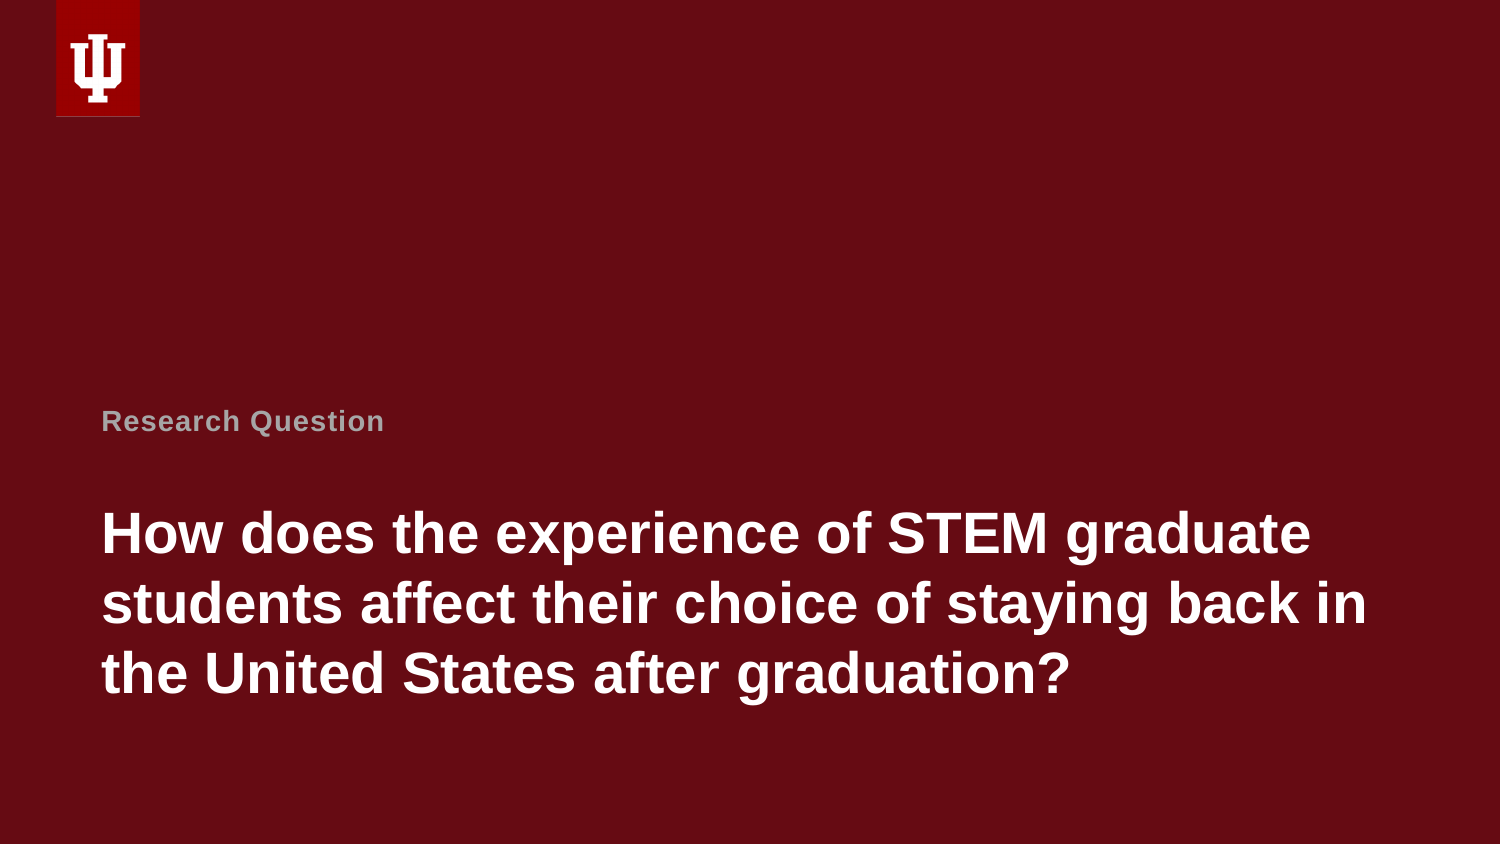

Research Question
# How does the experience of STEM graduate students affect their choice of staying back in the United States after graduation?